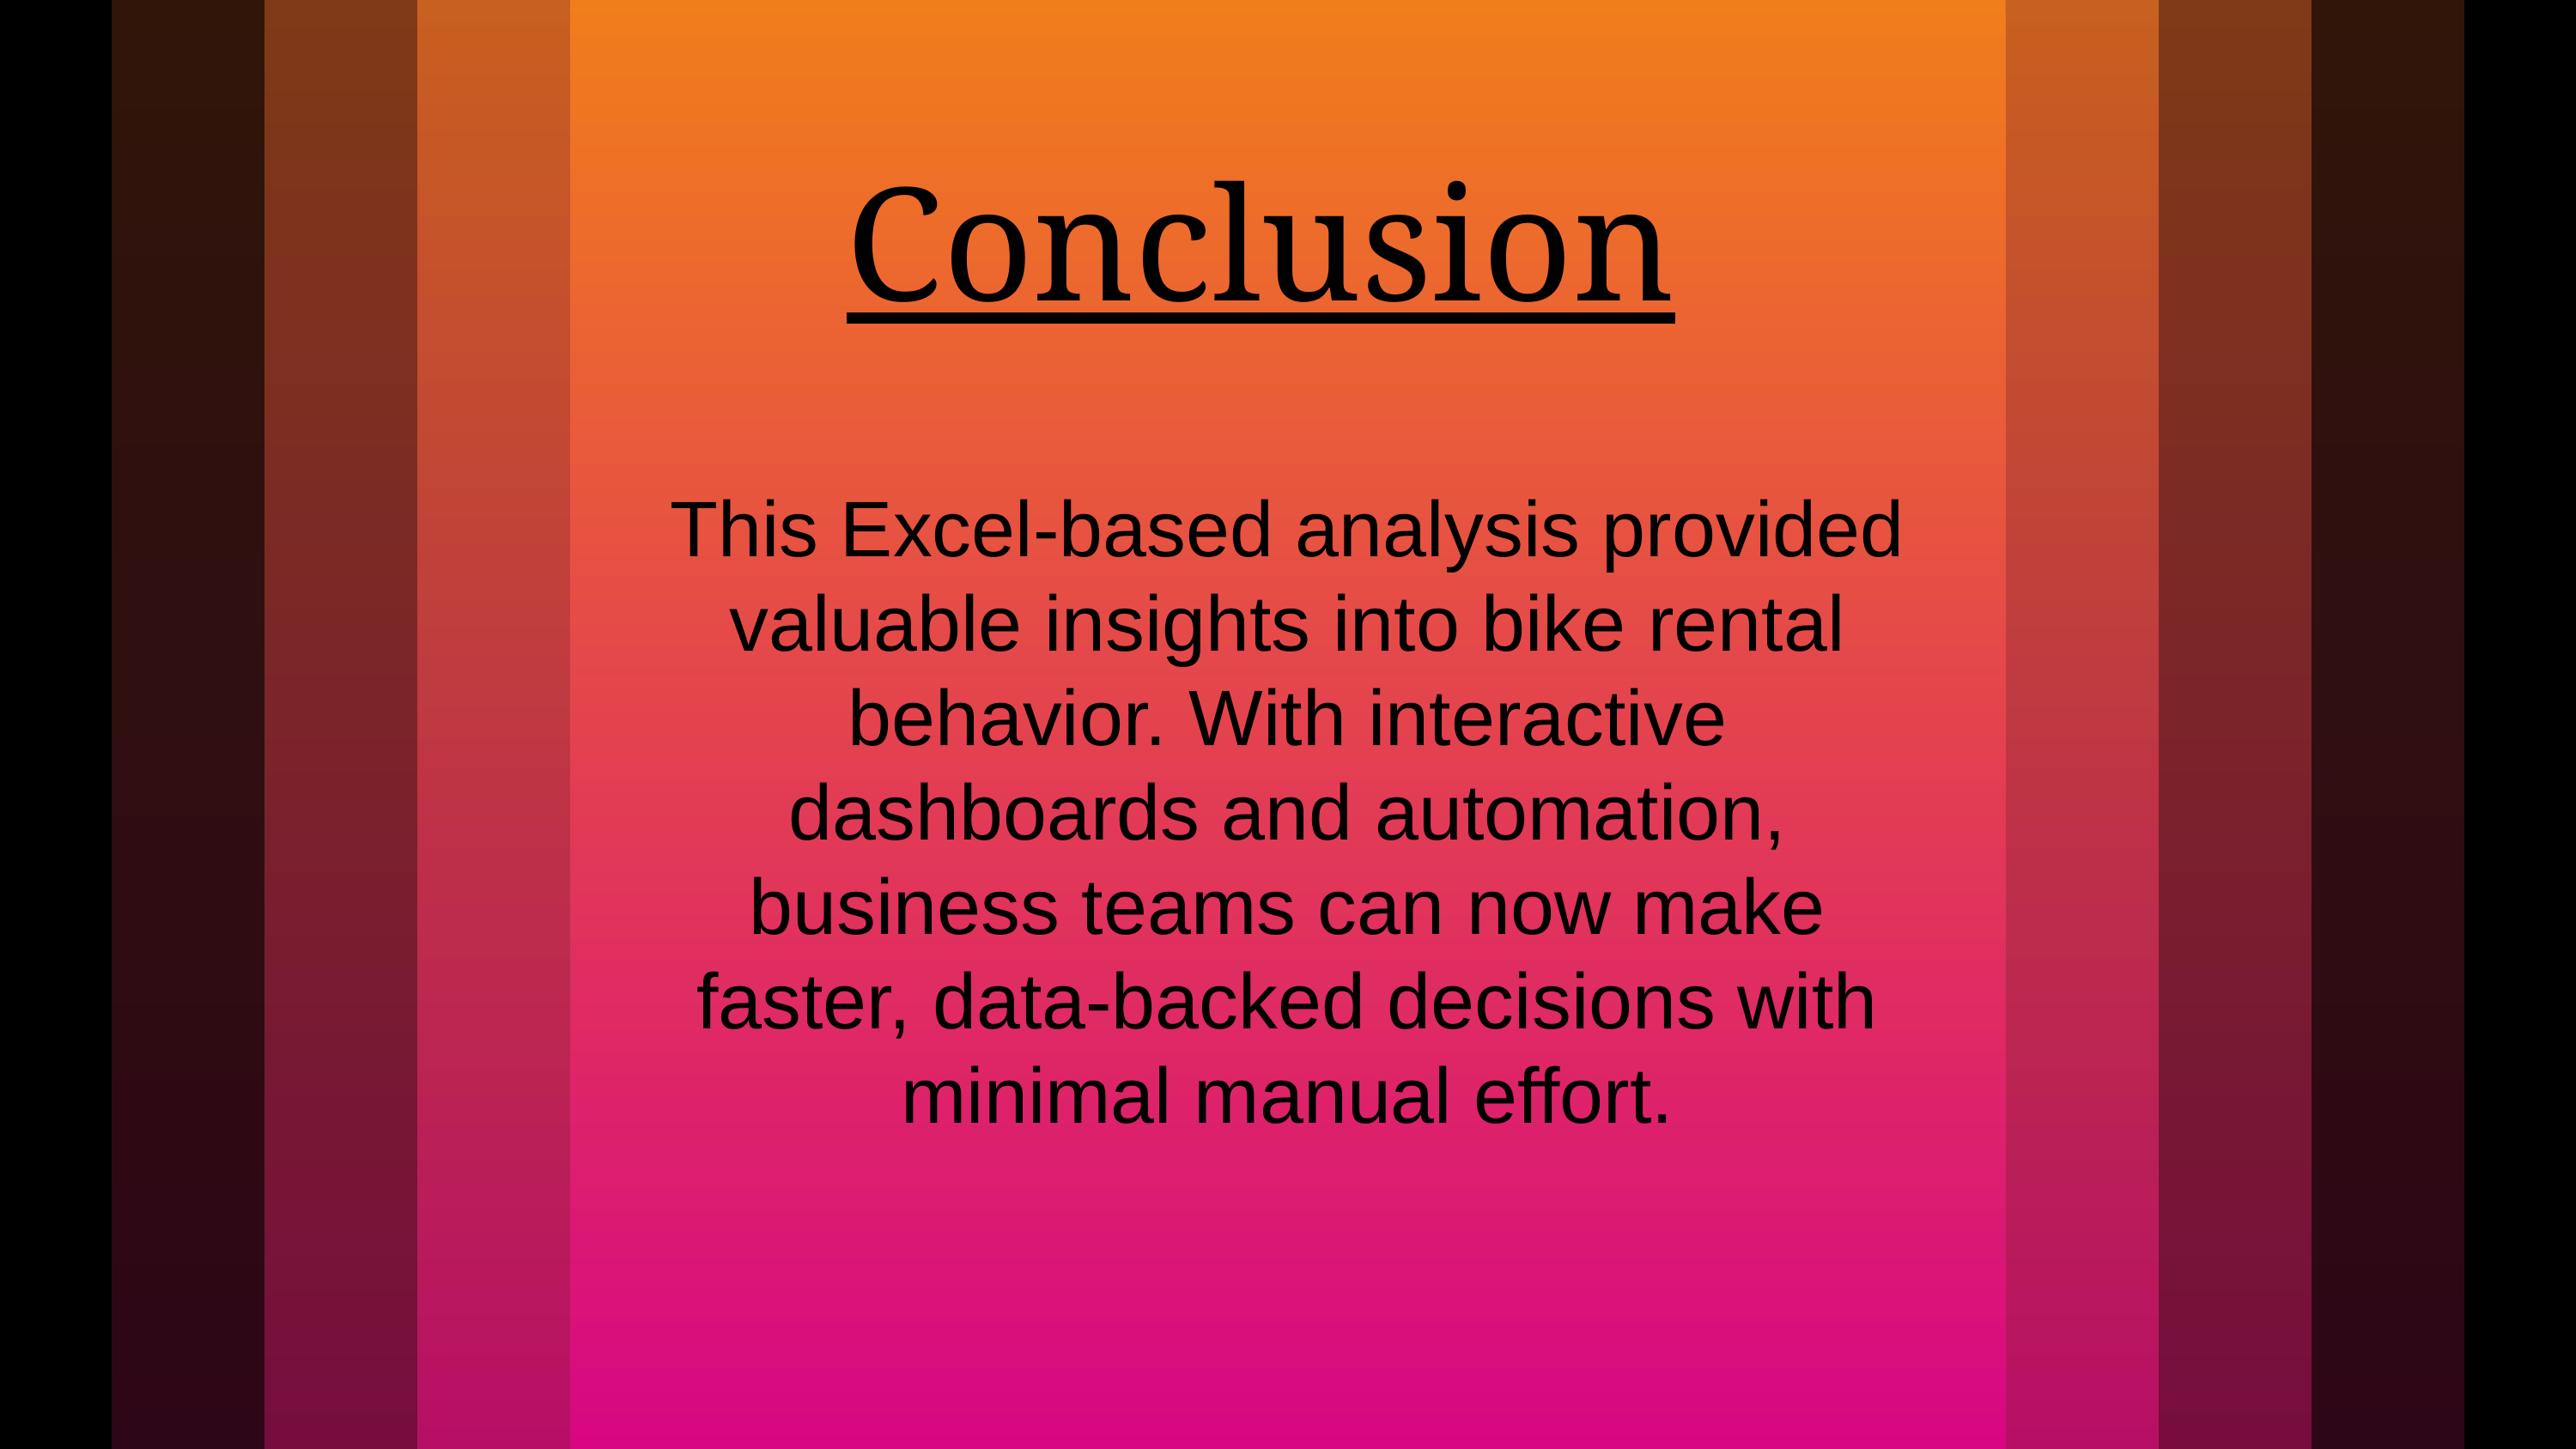

Conclusion
This Excel-based analysis provided valuable insights into bike rental behavior. With interactive dashboards and automation, business teams can now make faster, data-backed decisions with minimal manual effort.